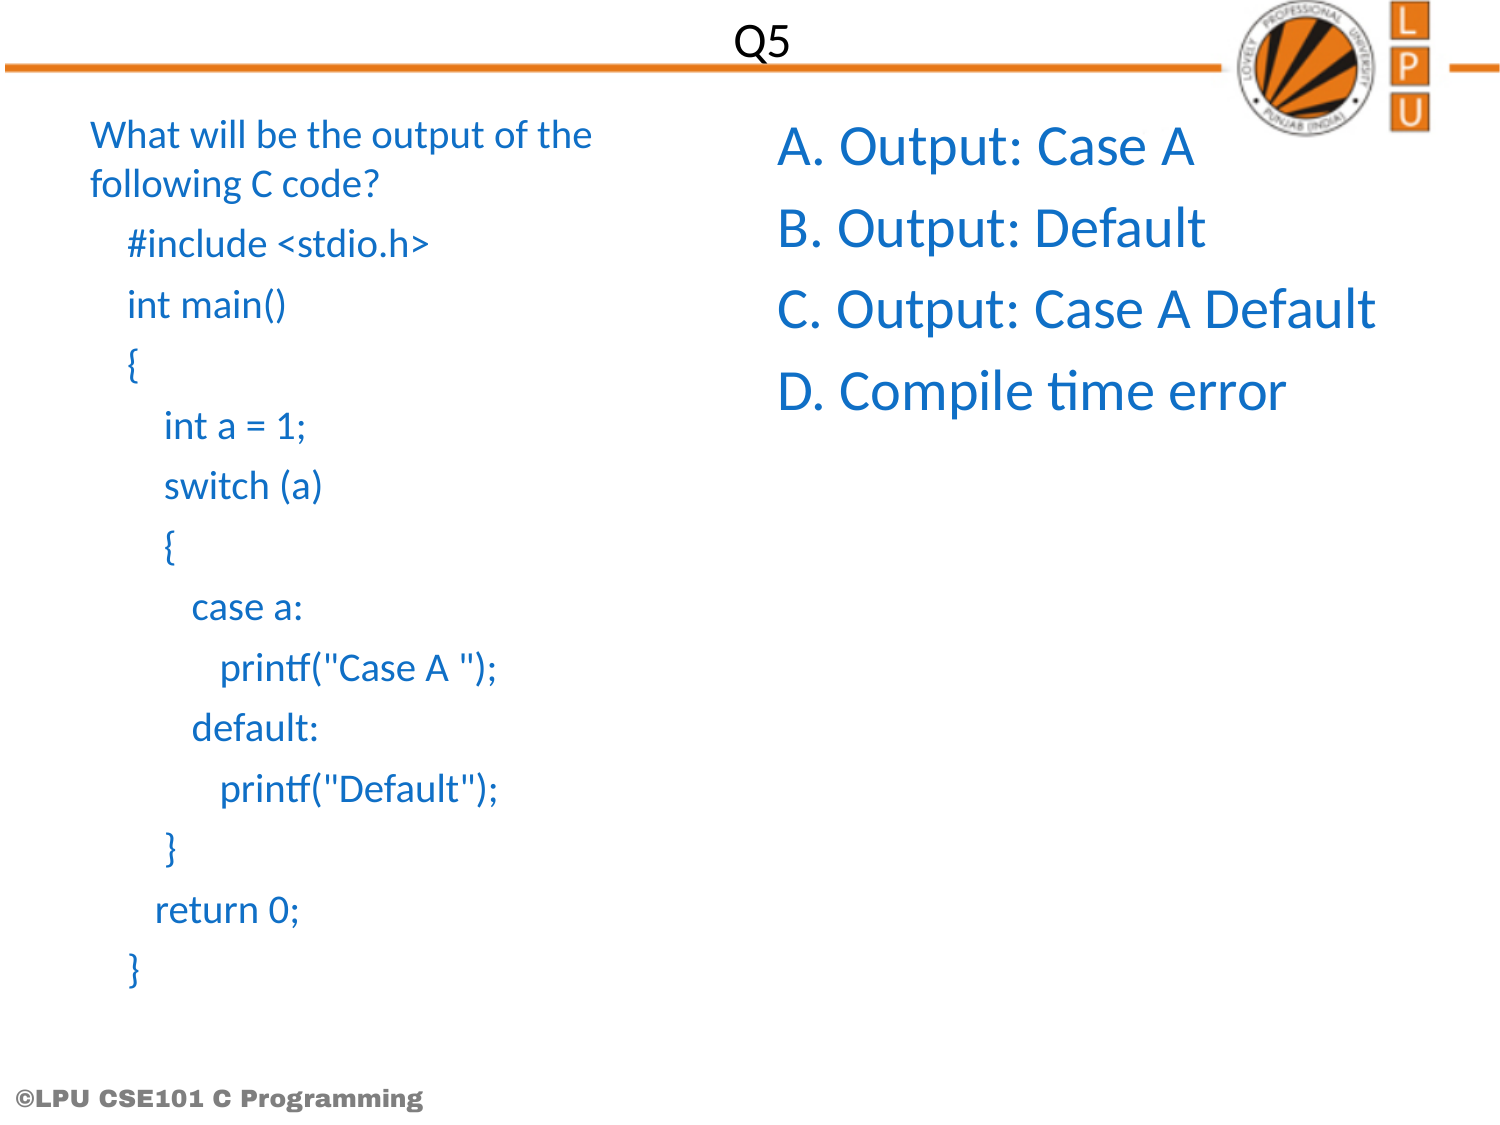

# Q5
What will be the output of the following C code?
    #include <stdio.h>
    int main()
    {
        int a = 1;
        switch (a)
        {
           case a:
              printf("Case A ");
           default:
              printf("Default");
        }
       return 0;
    }
A. Output: Case A
B. Output: Default
C. Output: Case A Default
D. Compile time error